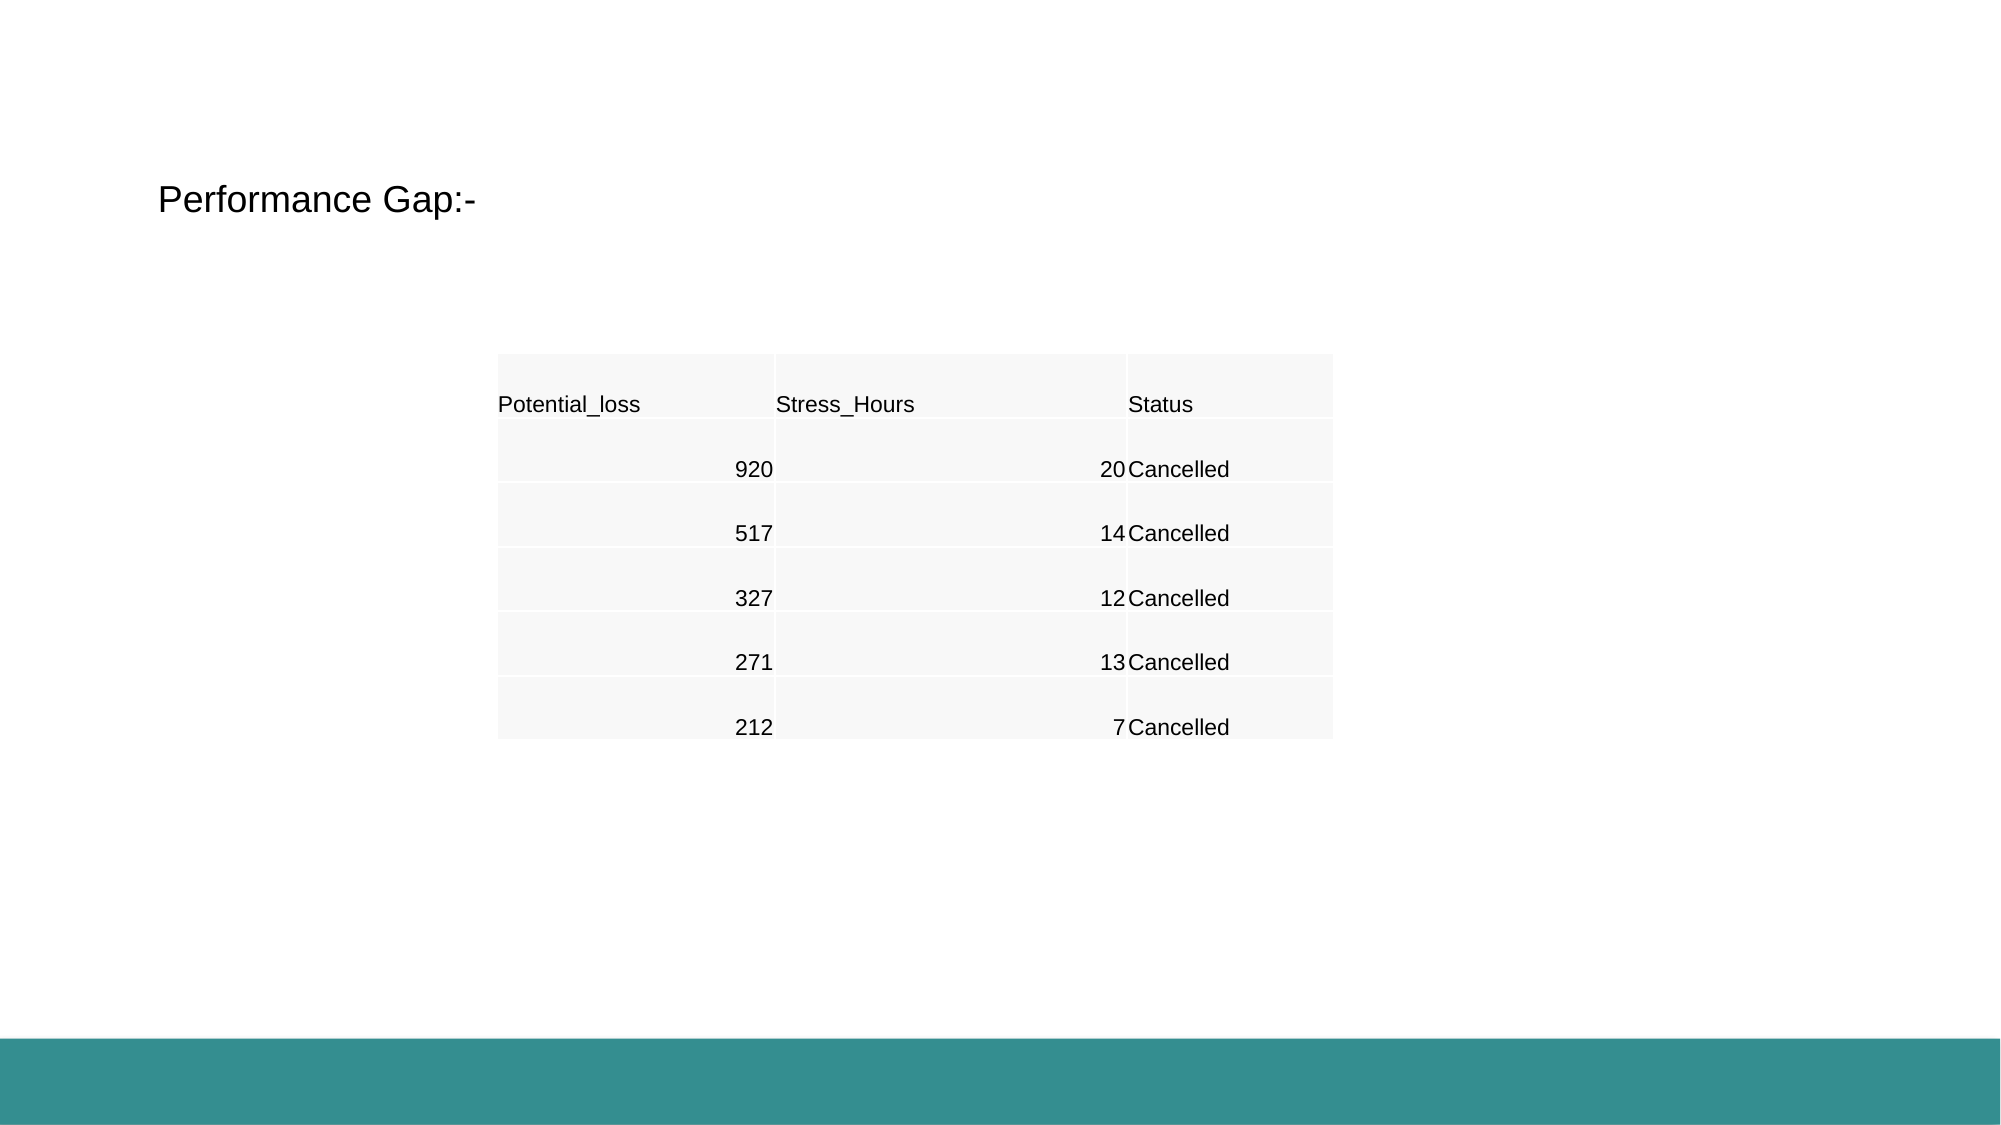

Performance Gap:-
| Potential\_loss | Stress\_Hours | Status |
| --- | --- | --- |
| 920 | 20 | Cancelled |
| 517 | 14 | Cancelled |
| 327 | 12 | Cancelled |
| 271 | 13 | Cancelled |
| 212 | 7 | Cancelled |